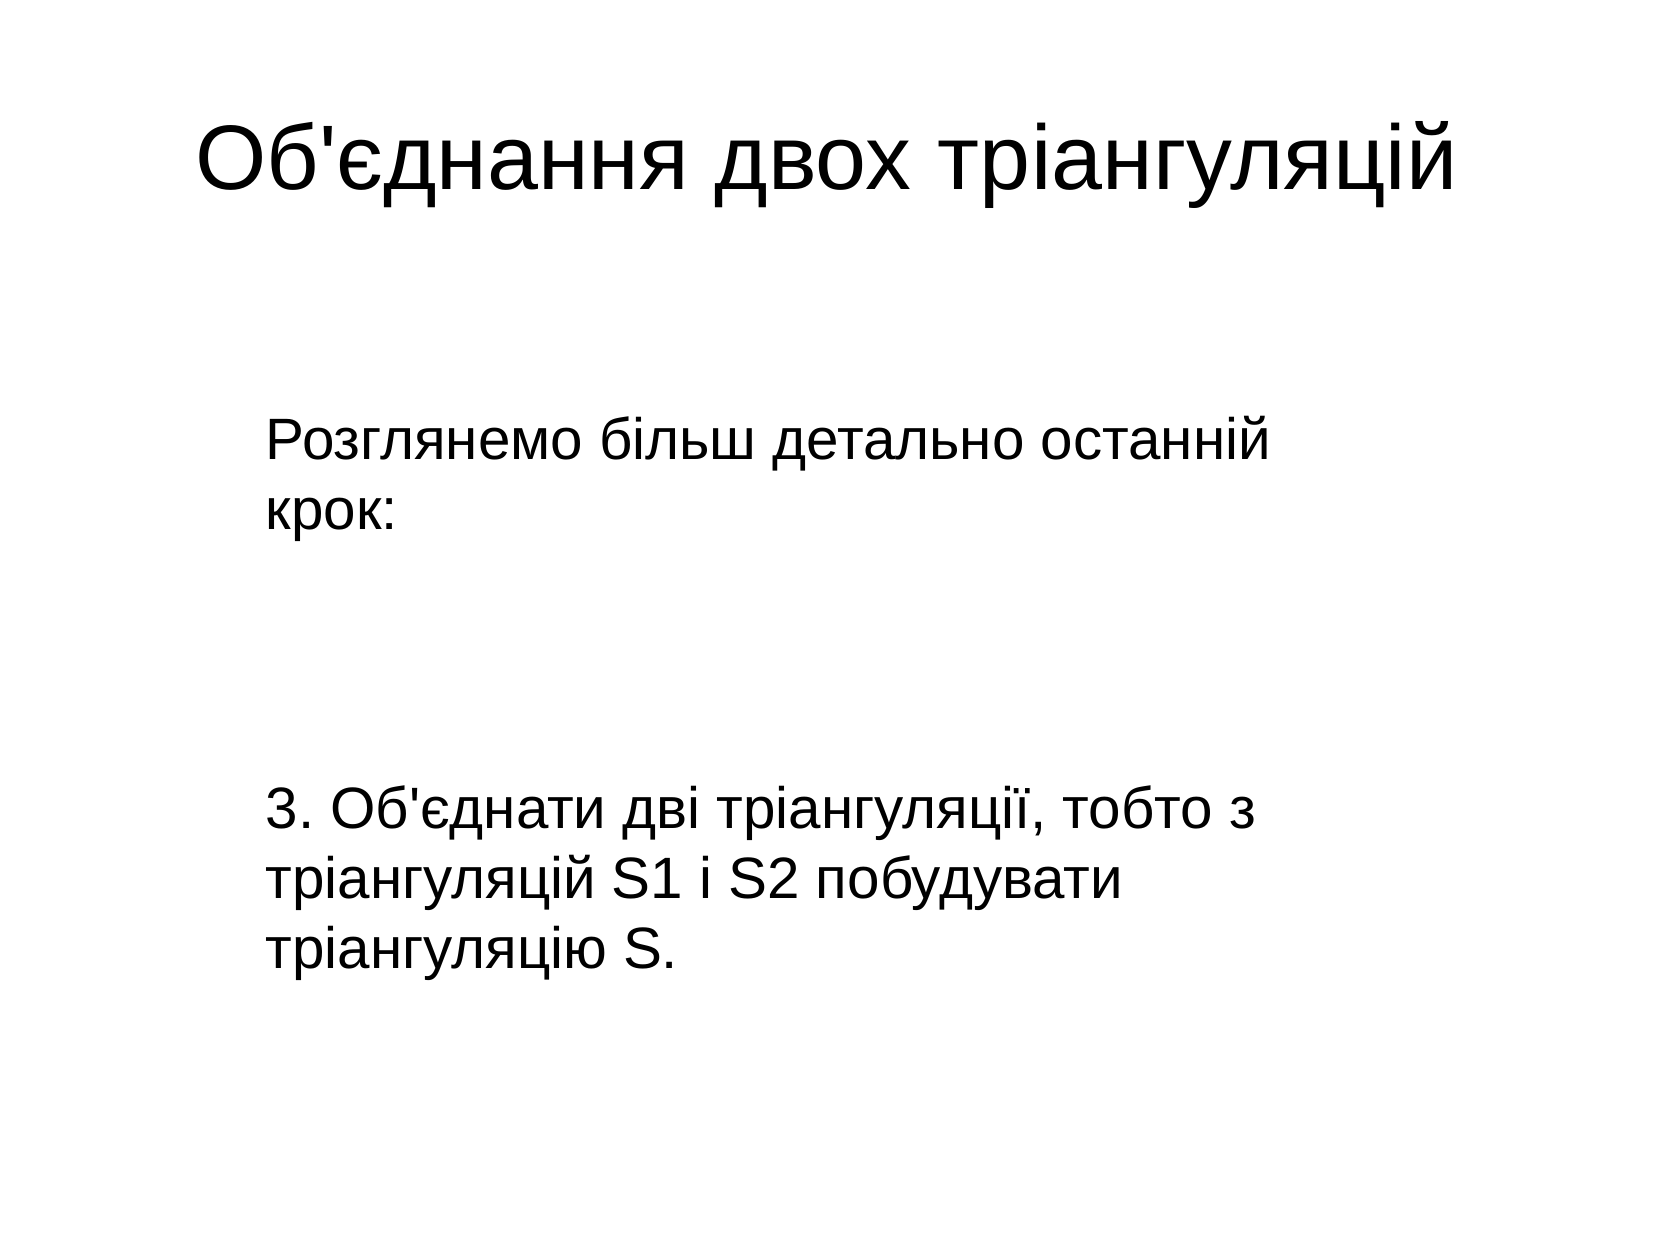

Об'єднання двох тріангуляцій
Розглянемо більш детально останній крок:

3. Об'єднати дві тріангуляції, тобто з тріангуляцій S1 і S2 побудувати тріангуляцію S.